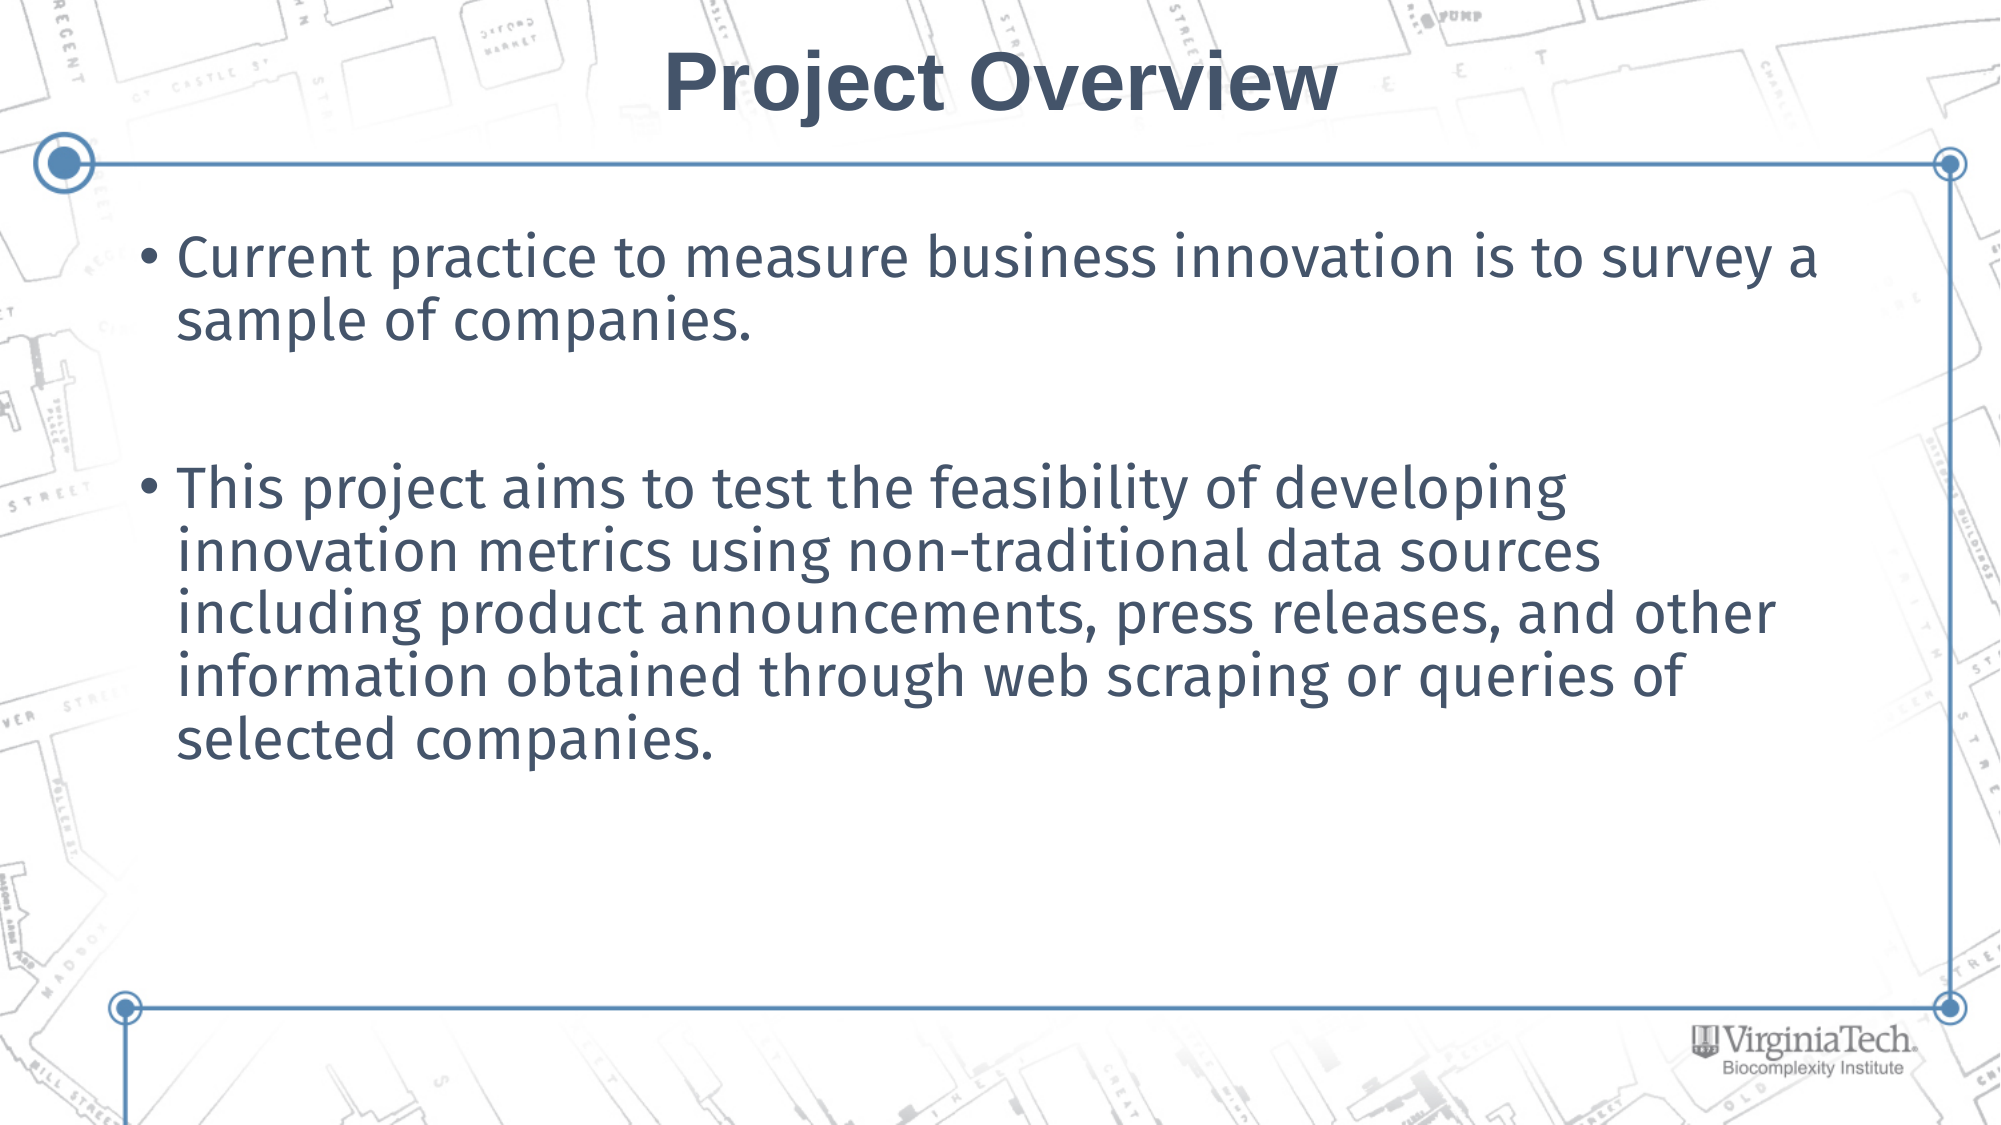

# Project Overview
Current practice to measure business innovation is to survey a sample of companies.

This project aims to test the feasibility of developing innovation metrics using non-traditional data sources including product announcements, press releases, and other information obtained through web scraping or queries of selected companies.